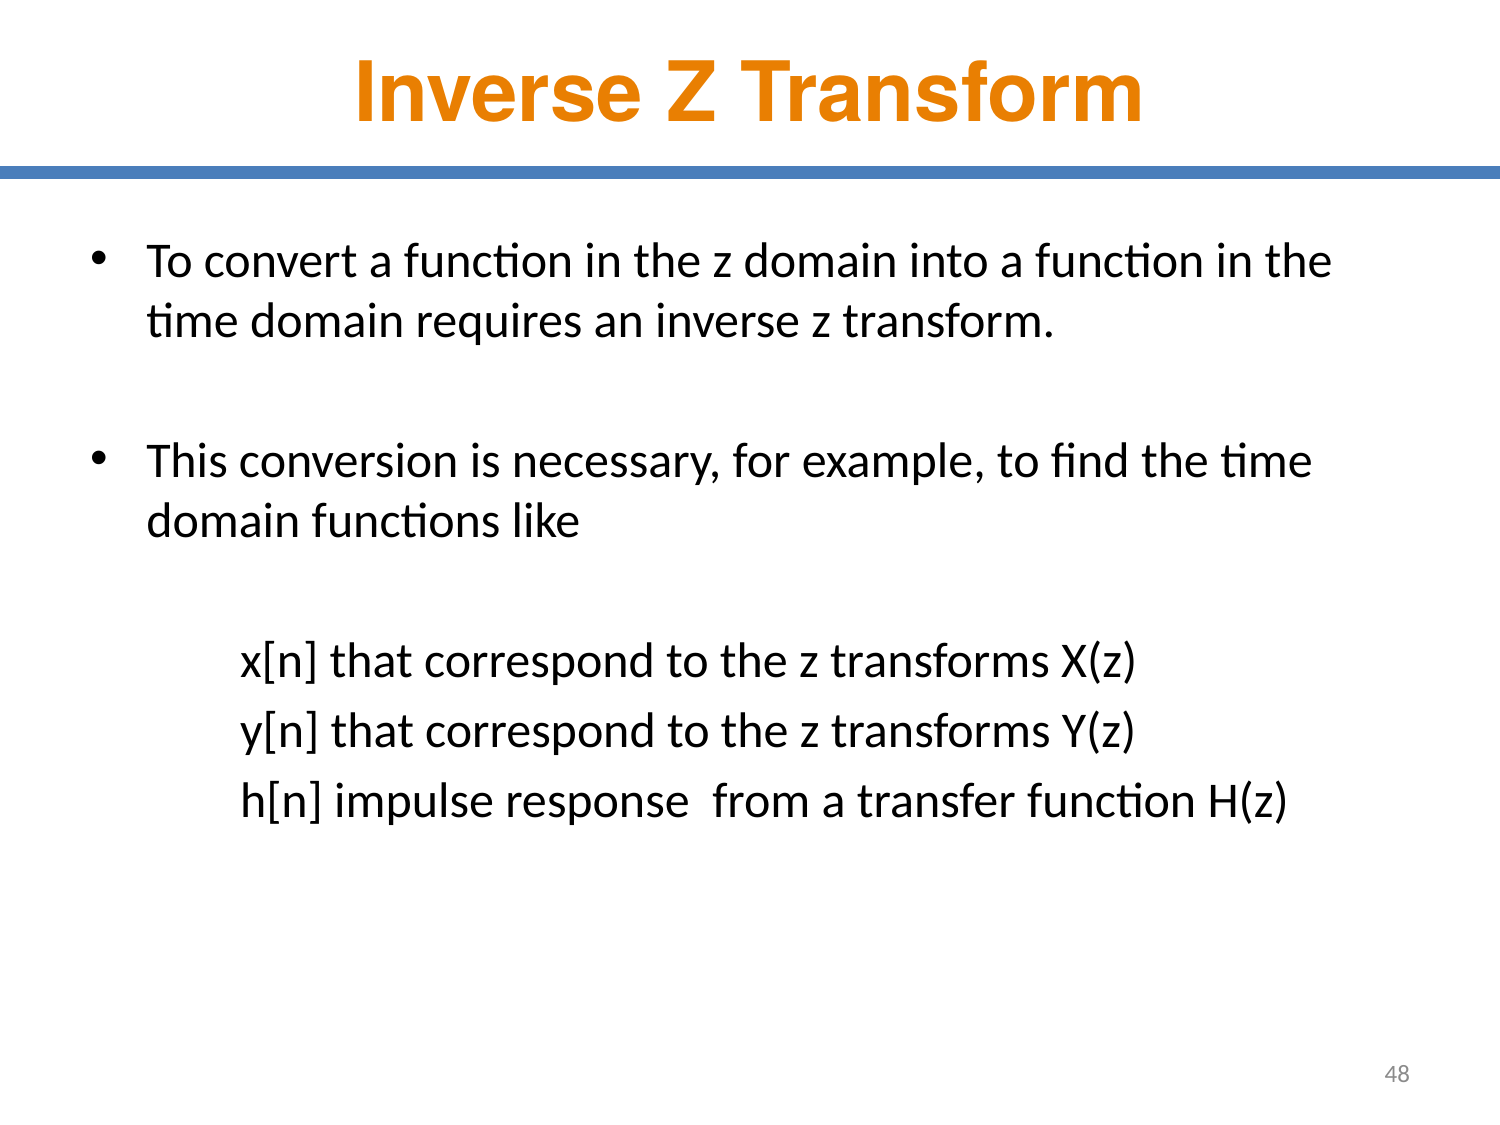

# Inverse Z Transform
To convert a function in the z domain into a function in the time domain requires an inverse z transform.

This conversion is necessary, for example, to find the time domain functions like

	x[n] that correspond to the z transforms X(z)
	y[n] that correspond to the z transforms Y(z)
	h[n] impulse response  from a transfer function H(z)
48